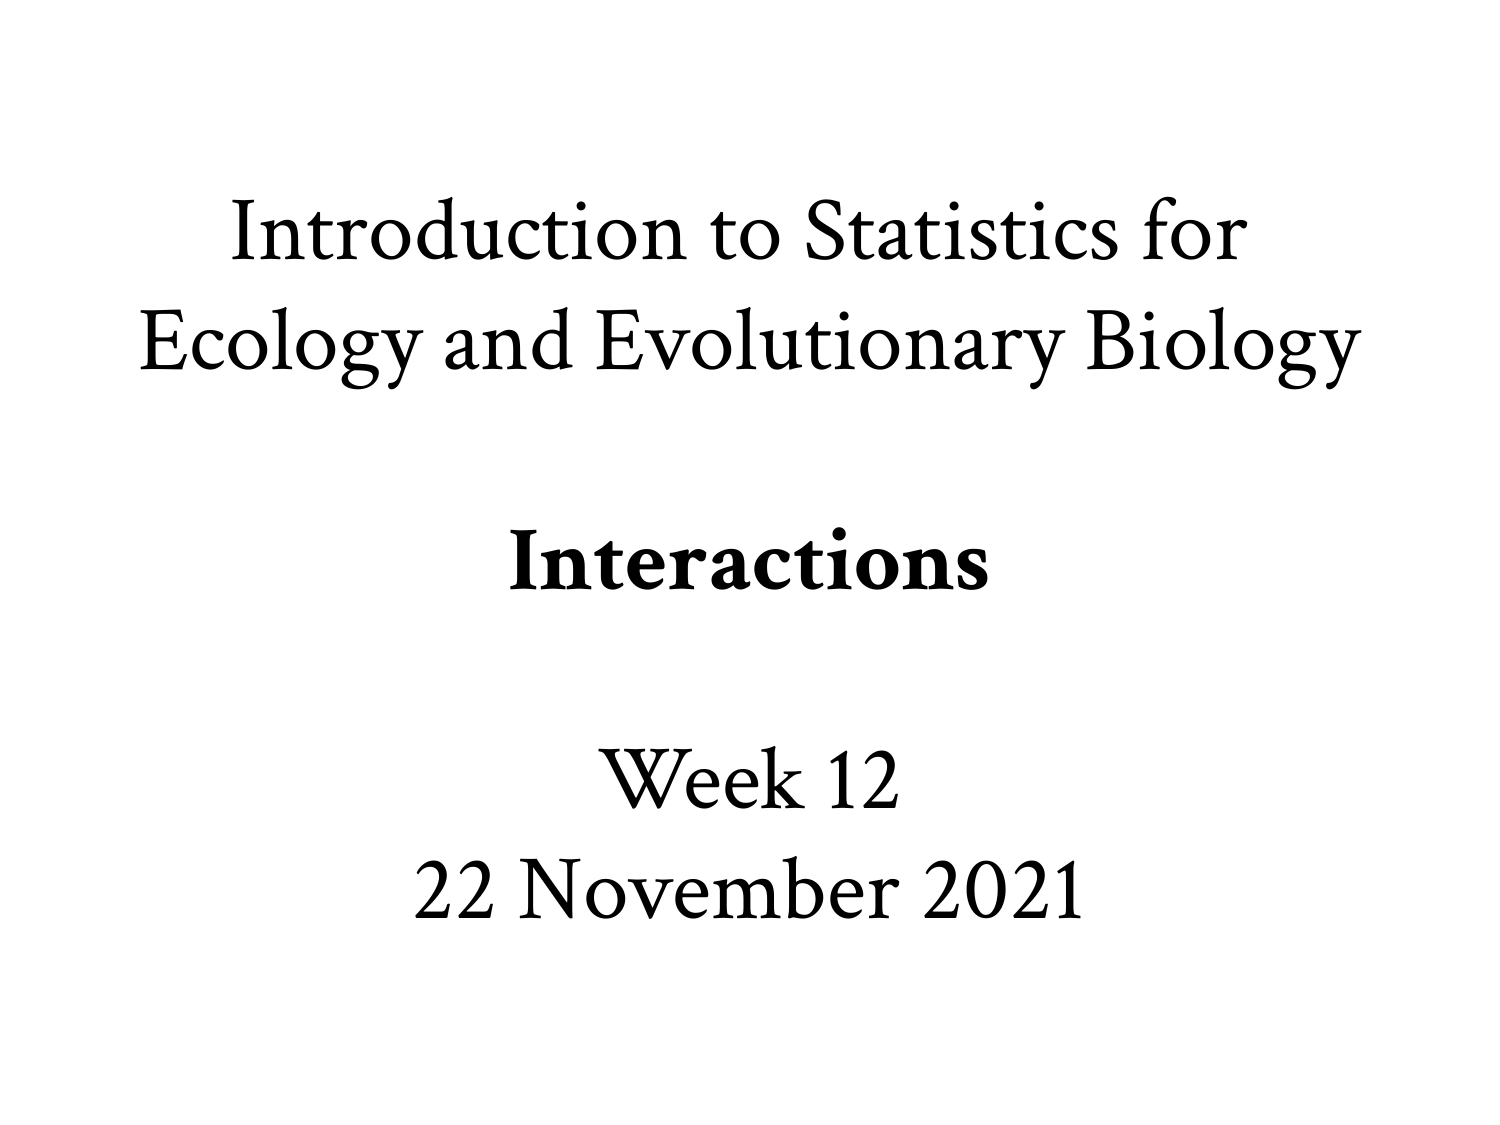

# Introduction to Statistics for Ecology and Evolutionary Biology Interactions Week 12 22 November 2021